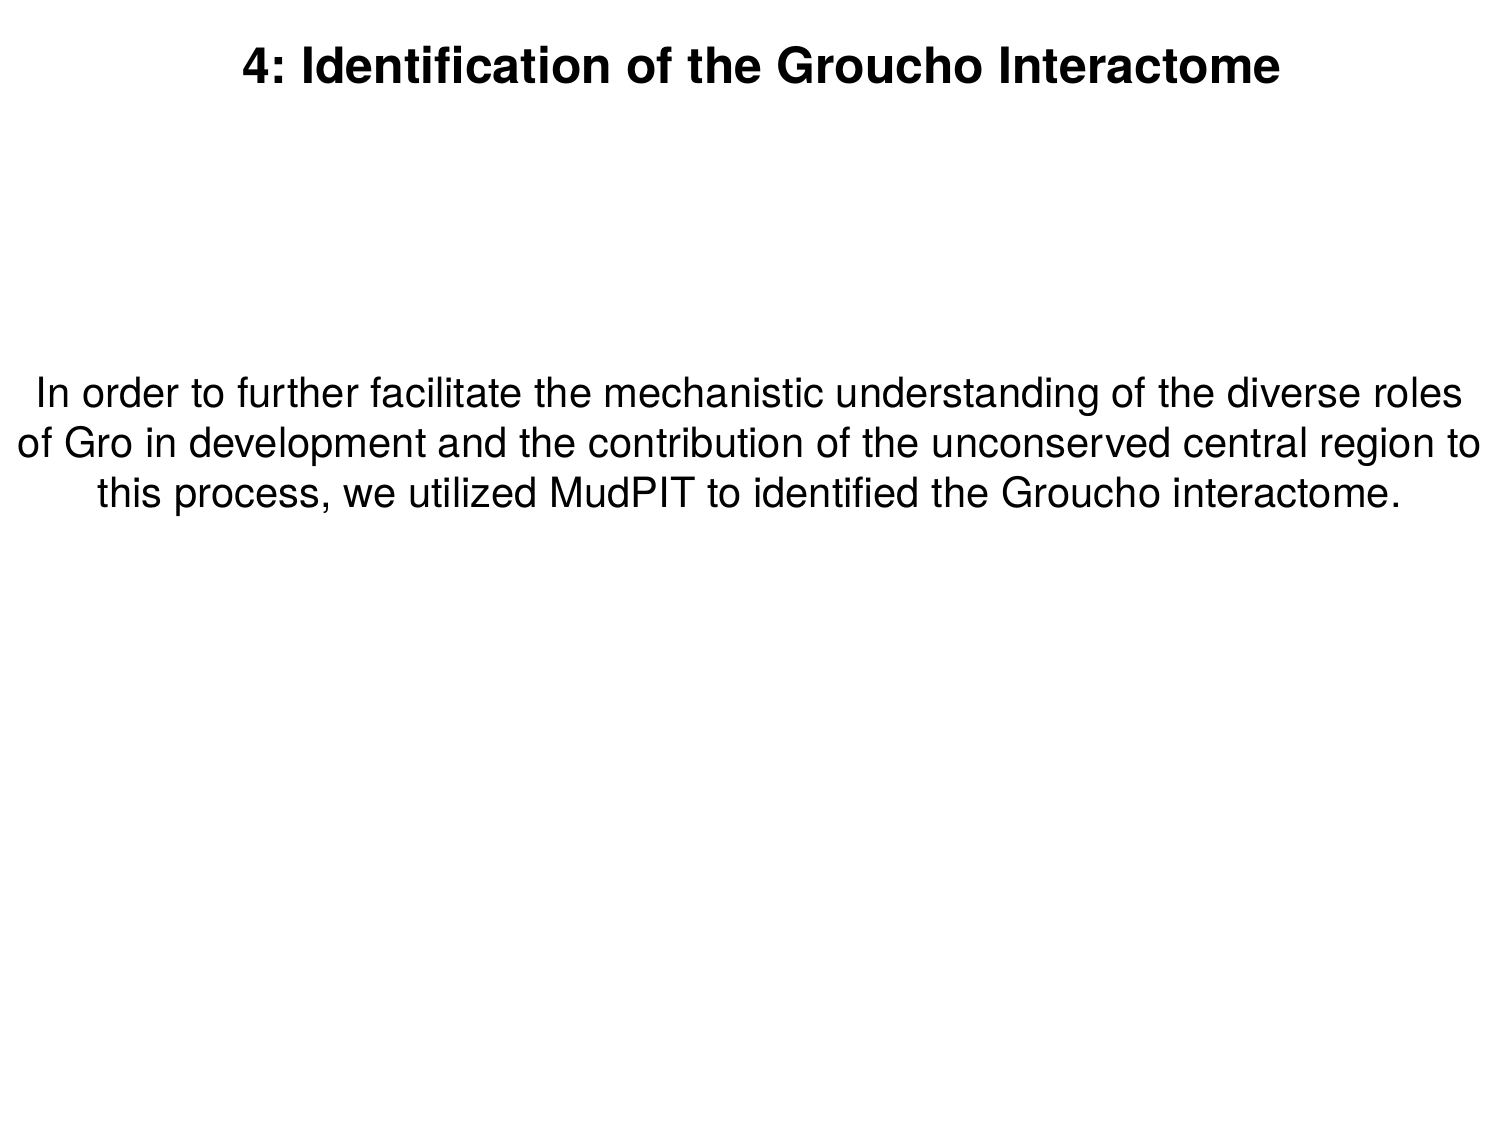

# 4: Identification of the Groucho Interactome
In order to further facilitate the mechanistic understanding of the diverse roles of Gro in development and the contribution of the unconserved central region to this process, we utilized MudPIT to identified the Groucho interactome.